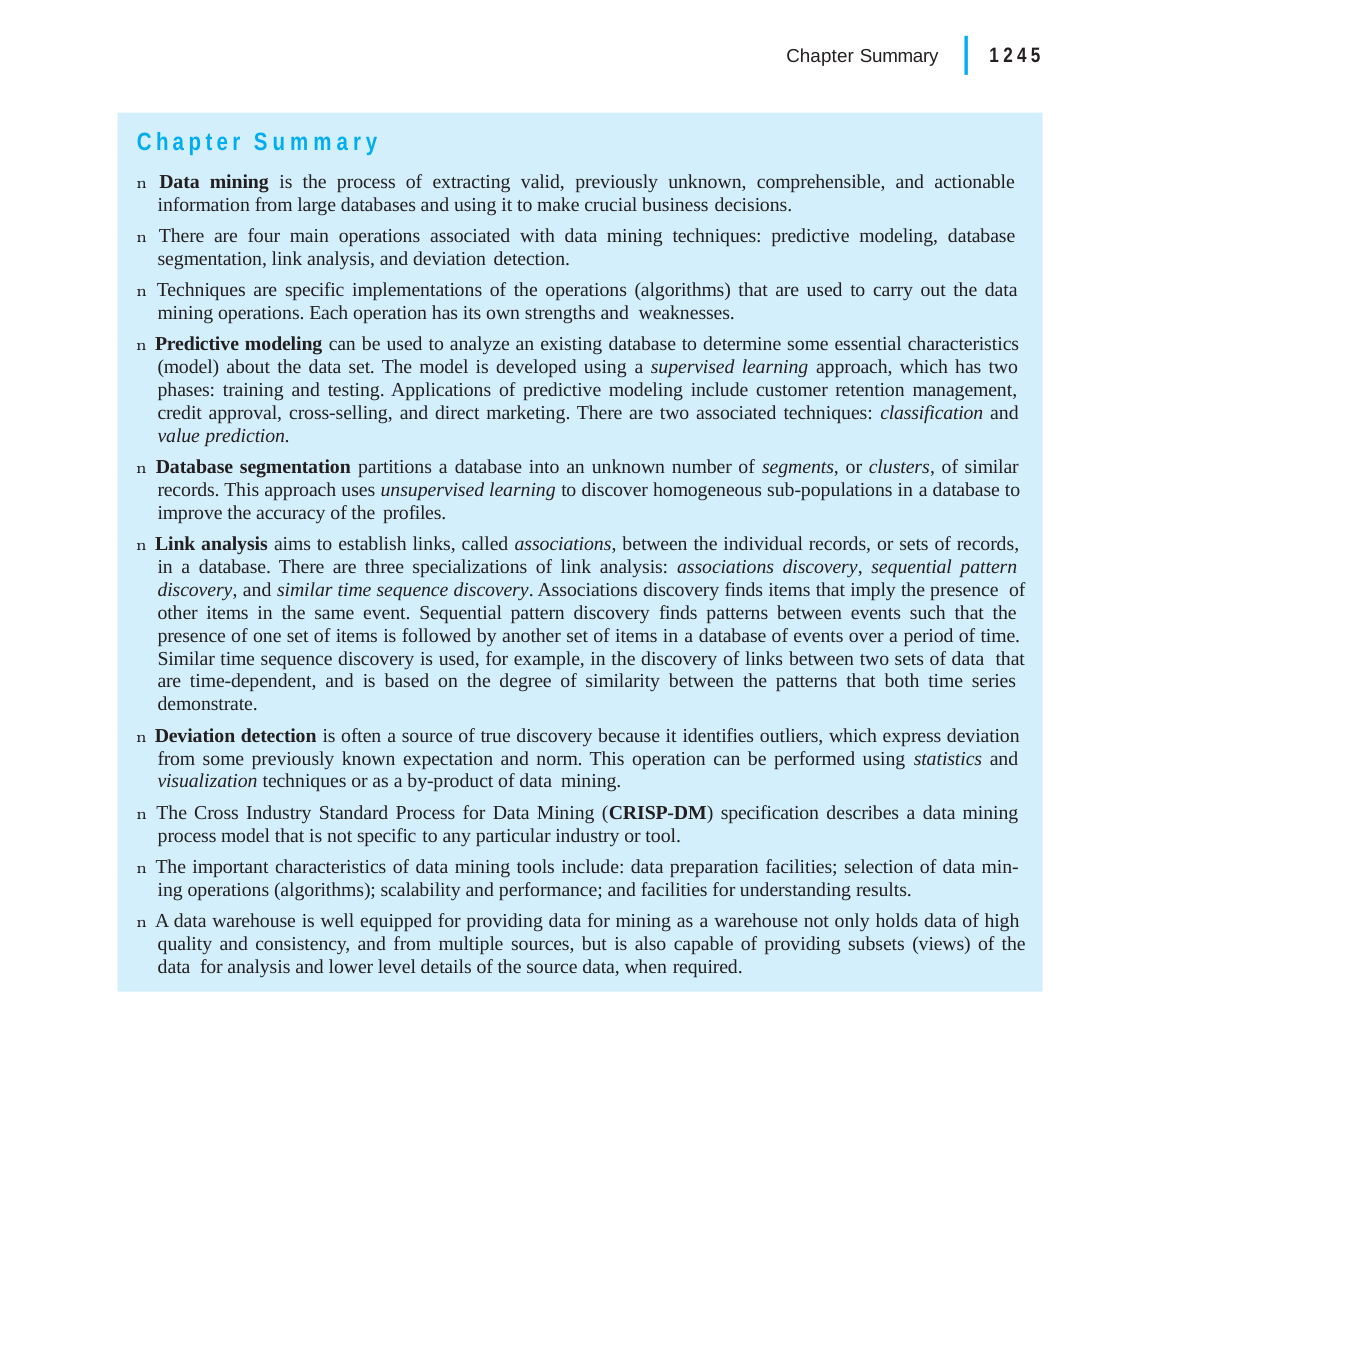

|
Chapter Summary	1245
Chapter Summary
n Data mining is the process of extracting valid, previously unknown, comprehensible, and actionable  information from large databases and using it to make crucial business decisions.
n There are four main operations associated with data mining techniques: predictive modeling, database  segmentation, link analysis, and deviation detection.
n Techniques are specific implementations of the operations (algorithms) that are used to carry out the data  mining operations. Each operation has its own strengths and weaknesses.
n Predictive modeling can be used to analyze an existing database to determine some essential characteristics  (model) about the data set. The model is developed using a supervised learning approach, which has two  phases: training and testing. Applications of predictive modeling include customer retention management,  credit approval, cross-selling, and direct marketing. There are two associated techniques: classification and  value prediction.
n Database segmentation partitions a database into an unknown number of segments, or clusters, of similar  records. This approach uses unsupervised learning to discover homogeneous sub-populations in a database to  improve the accuracy of the profiles.
n Link analysis aims to establish links, called associations, between the individual records, or sets of records,  in a database. There are three specializations of link analysis: associations discovery, sequential pattern  discovery, and similar time sequence discovery. Associations discovery finds items that imply the presence  of other items in the same event. Sequential pattern discovery finds patterns between events such that the  presence of one set of items is followed by another set of items in a database of events over a period of time.  Similar time sequence discovery is used, for example, in the discovery of links between two sets of data  that are time-dependent, and is based on the degree of similarity between the patterns that both time series  demonstrate.
n Deviation detection is often a source of true discovery because it identifies outliers, which express deviation  from some previously known expectation and norm. This operation can be performed using statistics and  visualization techniques or as a by-product of data mining.
n The Cross Industry Standard Process for Data Mining (CRISP-DM) specification describes a data mining  process model that is not specific to any particular industry or tool.
n The important characteristics of data mining tools include: data preparation facilities; selection of data min-  ing operations (algorithms); scalability and performance; and facilities for understanding results.
n A data warehouse is well equipped for providing data for mining as a warehouse not only holds data of high  quality and consistency, and from multiple sources, but is also capable of providing subsets (views) of the data  for analysis and lower level details of the source data, when required.